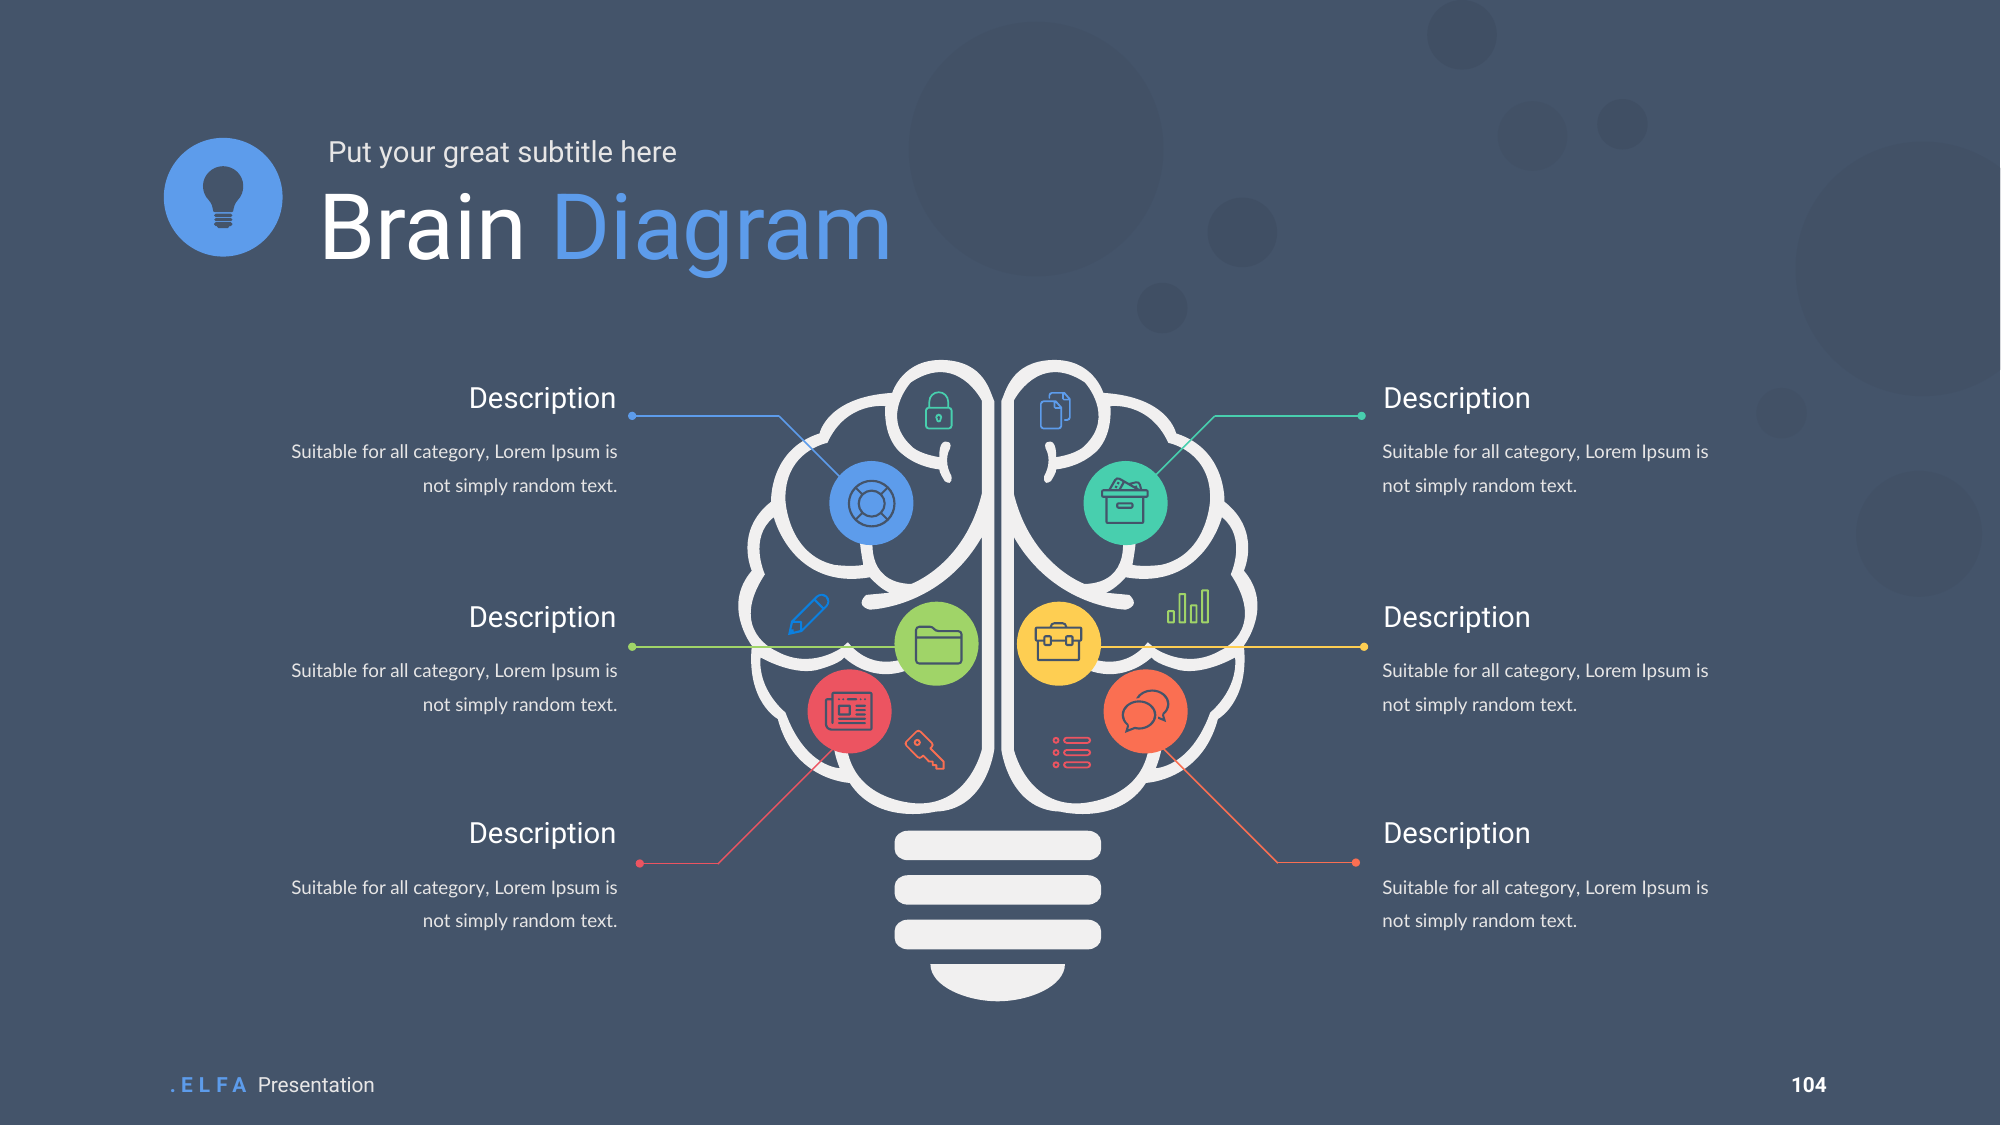

Put your great subtitle here

Brain Diagram

Description
Description

Suitable for all category, Lorem Ipsum is not simply random text.
Suitable for all category, Lorem Ipsum is not simply random text.

Description
Description

Suitable for all category, Lorem Ipsum is not simply random text.
Suitable for all category, Lorem Ipsum is not simply random text.

Description
Description
Suitable for all category, Lorem Ipsum is not simply random text.
Suitable for all category, Lorem Ipsum is not simply random text.